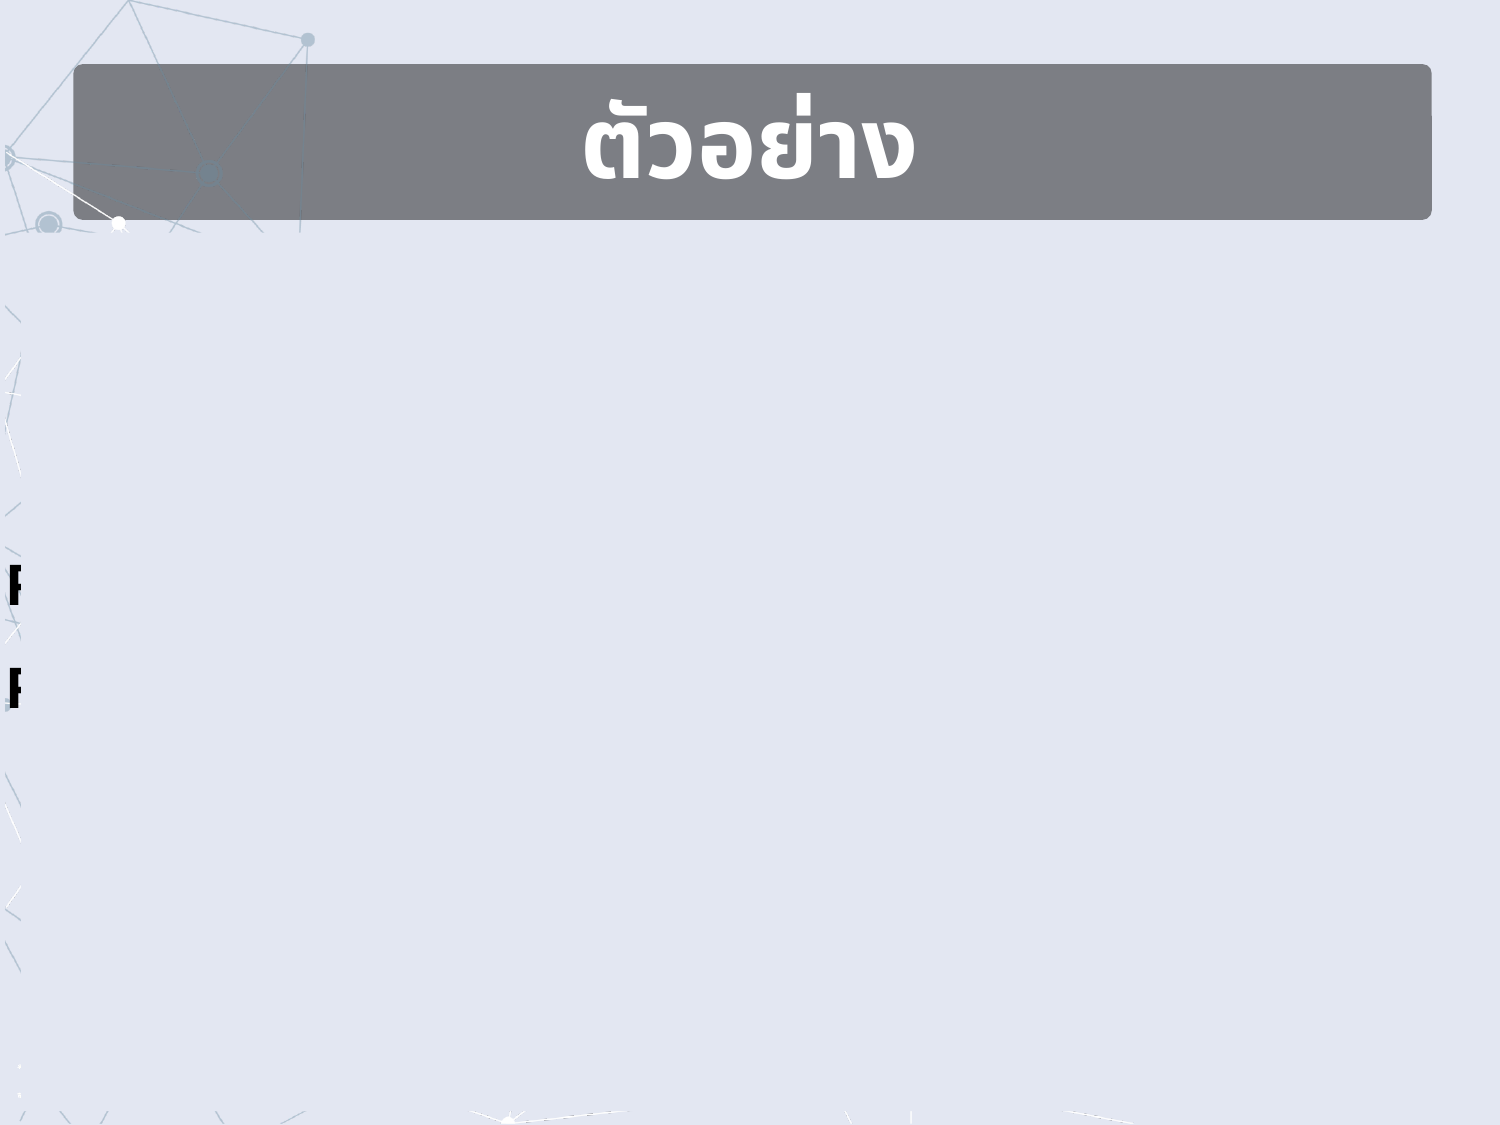

# ตัวอย่าง
Key Attribute

| SSN | PNUMBER | HOURS | ENAME | PNAME | PLOCATION |
| --- | --- | --- | --- | --- | --- |

FD1

Non-Key Attribute

FD2

FD3

ไม่อยู่ใน 2NF เนื่องจาก FD2,FD3
53